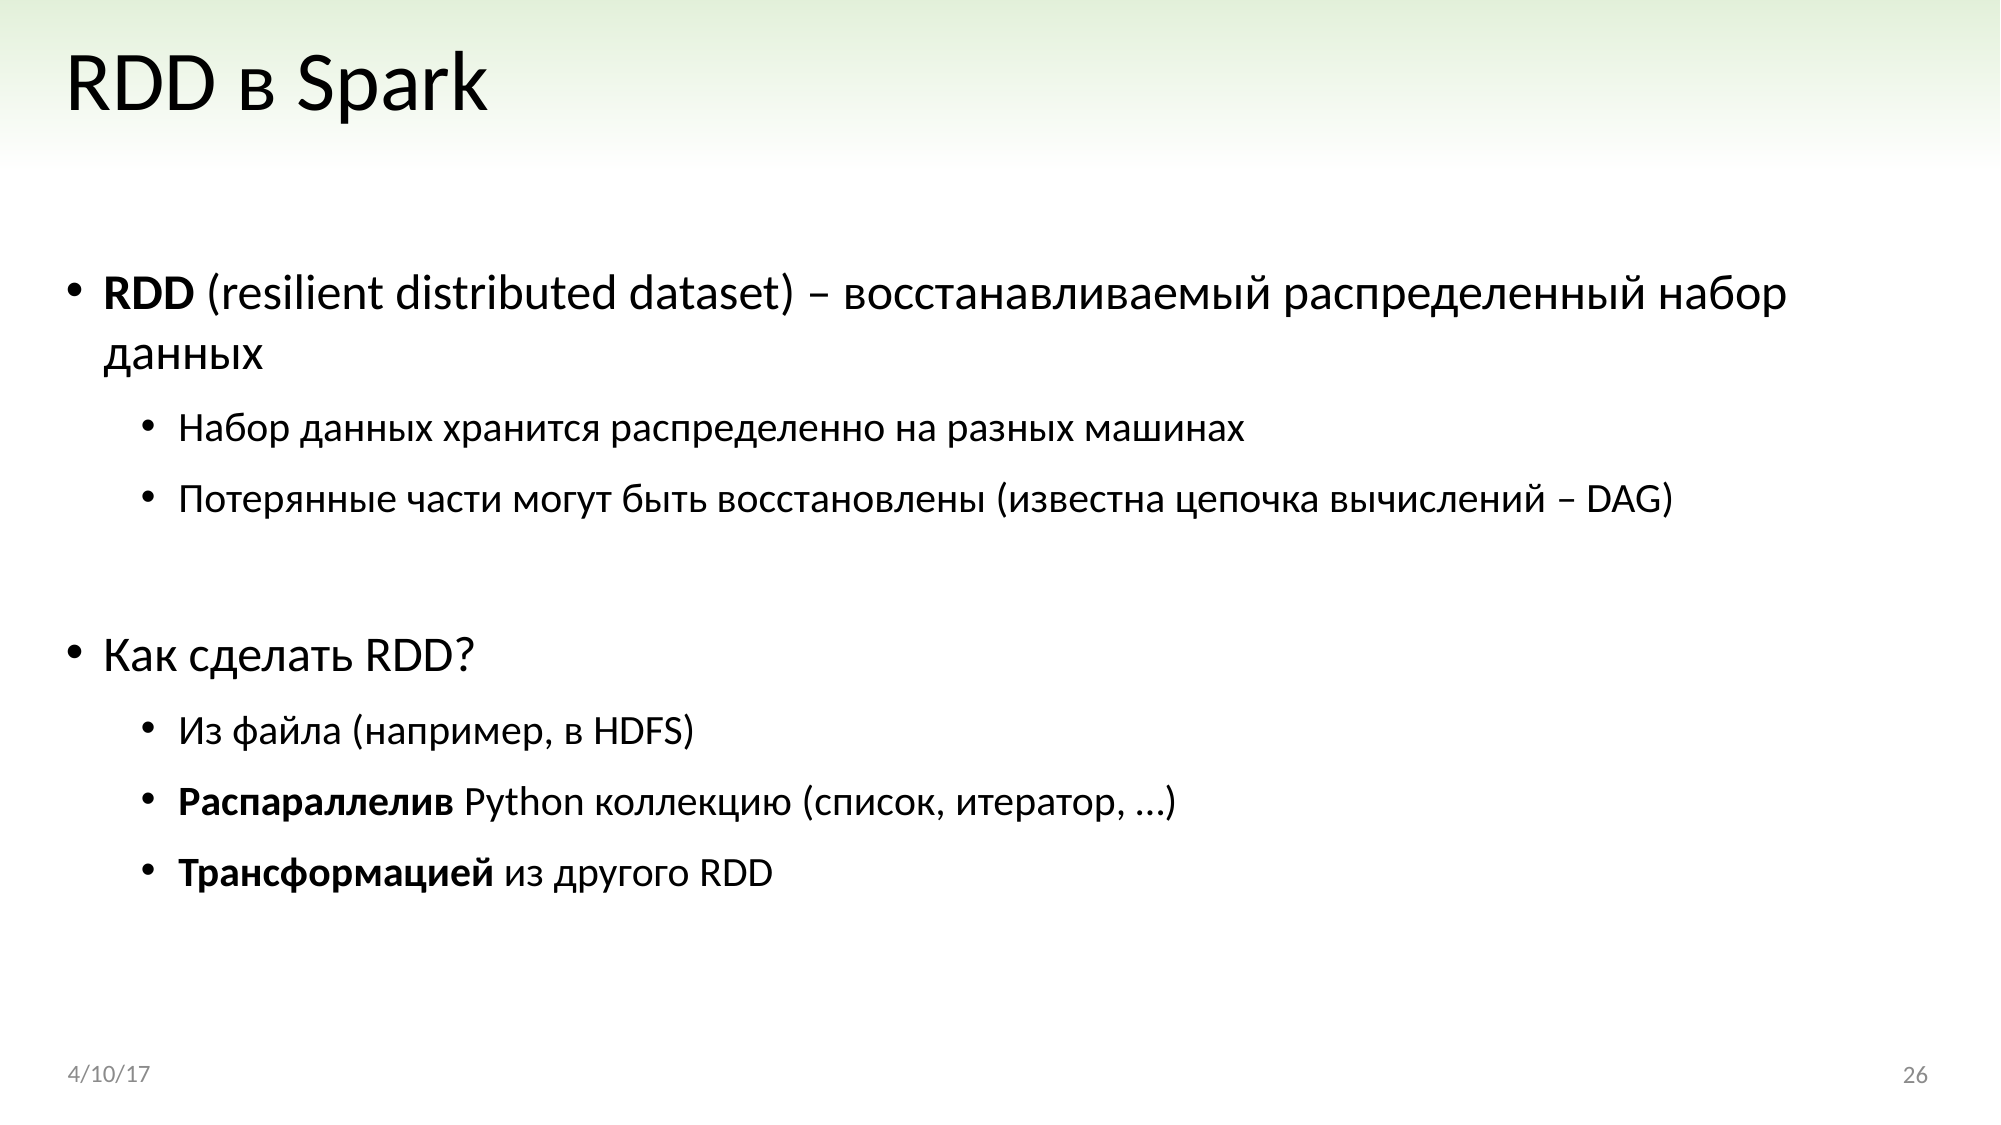

# RDD в Spark

RDD (resilient distributed dataset) – восстанавливаемый распределенный набор данных
Набор данных хранится распределенно на разных машинах
Потерянные части могут быть восстановлены (известна цепочка вычислений – DAG)

Как сделать RDD?
Из файла (например, в HDFS)
Распараллелив Python коллекцию (список, итератор, …)
Трансформацией из другого RDD

4/10/17
26